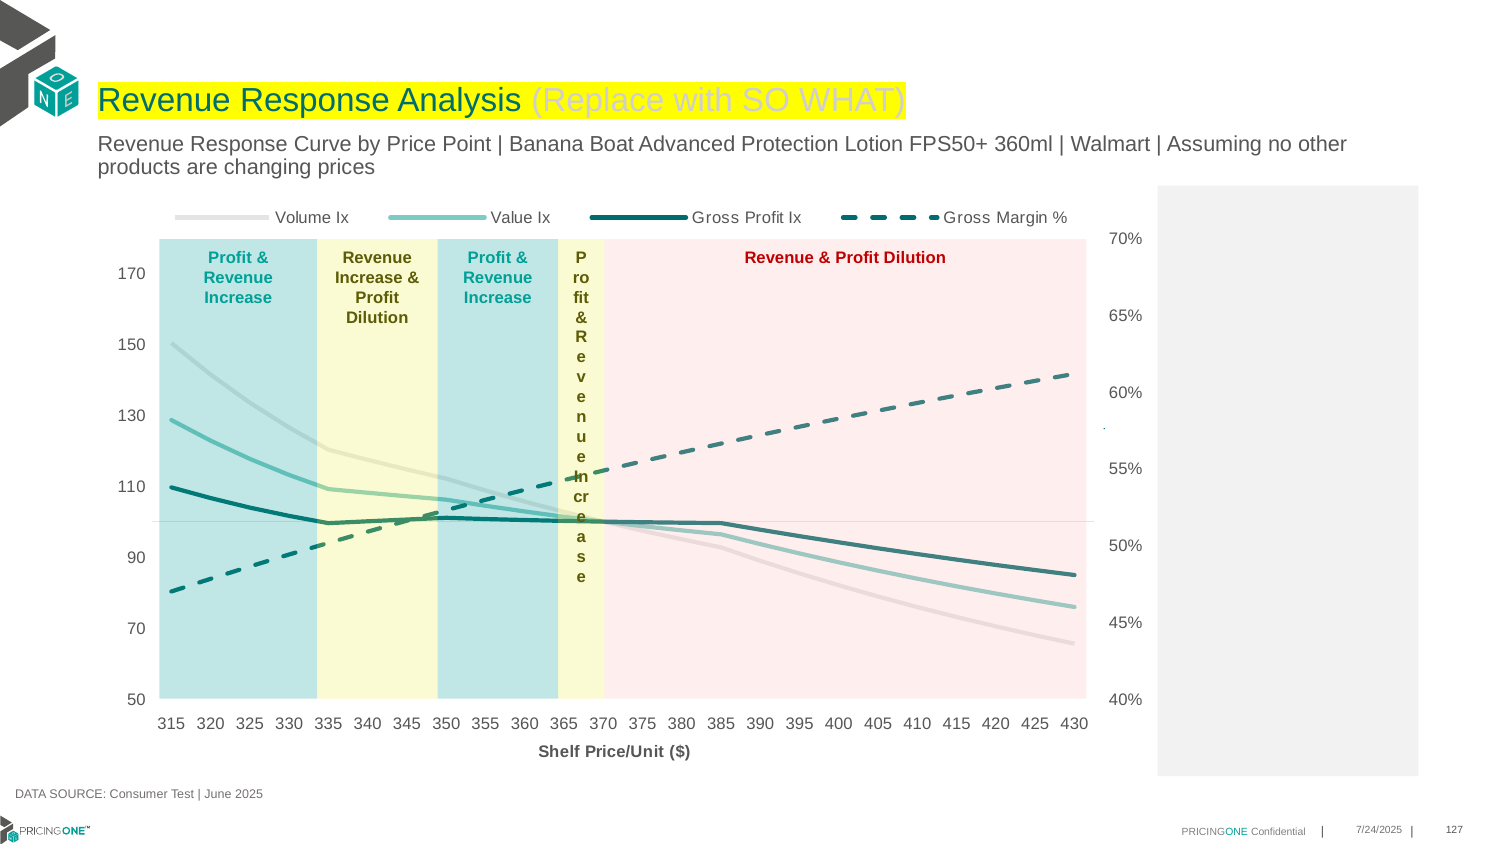

# Revenue Response Analysis (Replace with SO WHAT)

Revenue Response Curve by Price Point | Banana Boat Advanced Protection Lotion FPS50+ 360ml | Walmart | Assuming no other products are changing prices

### Chart:

| Category | Volume Ix | Value Ix | Gross Profit Ix | Gross Margin % |
|---|---|---|---|---|
| 315 | 150.42792828292755 | 128.6843474866943 | 109.6749915141225 | 0.4698950115320375 |
| 320 | 141.49048916115845 | 122.87043473407732 | 106.6435209516208 | 0.4781779019768495 |
| 325 | 133.56367030051192 | 117.7214601941292 | 103.95842898391103 | 0.4862059342541288 |
| 330 | 126.54344727085748 | 113.18220850772045 | 101.61085704339553 | 0.4939906928260358 |
| 335 | 120.31779446965632 | 109.18510717080412 | 99.57507692978547 | 0.5015430705450501 |
| 340 | 117.45890140302593 | 108.143095397793 | 100.10189050829459 | 0.5088733195076228 |
| 345 | 114.73409041299745 | 107.15125032308543 | 100.60545454186816 | 0.5159910974857733 |
| 350 | 112.13415486647833 | 106.20609846108668 | 101.08737609568806 | 0.5229055103788338 |
| 355 | 108.78079938370489 | 104.46629473912739 | 100.74347953187836 | 0.5296251510777235 |
| 360 | 105.65514974817498 | 102.86060692193885 | 100.45089656299437 | 0.536158135090533 |
| 365 | 102.73497737336112 | 101.37593954820562 | 100.20477021119672 | 0.5425121332399776 |
| 370 | 100.0 | 100.0 | 100.0 | 0.5486944017097076 |
| 375 | 97.4319316019387 | 98.72147281378088 | 99.83153276471329 | 0.5547118096869115 |
| 380 | 95.01443054911428 | 97.5300940208809 | 99.6945540831012 | 0.56057086482261 |
| 385 | 92.73298351551604 | 96.41665514578574 | 99.58460304351166 | 0.5662777367080308 |
| 390 | 88.95427613890645 | 93.65206794776195 | 97.7175134450811 | 0.5718382785451074 |
| 395 | 85.3941850822326 | 91.02286115961373 | 95.90983341478795 | 0.5772580471711187 |
| 400 | 82.03945610091785 | 88.52309549495867 | 94.16250268429727 | 0.5825423215814796 |
| 405 | 78.87751251703442 | 86.14690960338098 | 92.47594963600184 | 0.5876961200804736 |
| 410 | 75.89641348931839 | 83.88851409019449 | 90.8501247882754 | 0.5927242161770533 |
| 415 | 73.08481418022188 | 81.74218482737746 | 89.28453043177592 | 0.5976311533315466 |
| 420 | 70.43193476026192 | 79.7022636021133 | 87.77825539338649 | 0.6024212586490283 |
| 425 | 67.92754003981445 | 77.76316893408975 | 86.33001872646142 | 0.6070986556060983 |
| 430 | 65.56192815497309 | 75.91941616449206 | 84.93822212116443 | 0.6116672758897483 |
Profit & Revenue Increase
Revenue Increase & Profit Dilution
Profit & Revenue Increase
Profit & Revenue Increase
Revenue & Profit Dilution

DATA SOURCE: Consumer Test | June 2025

7/24/2025
127